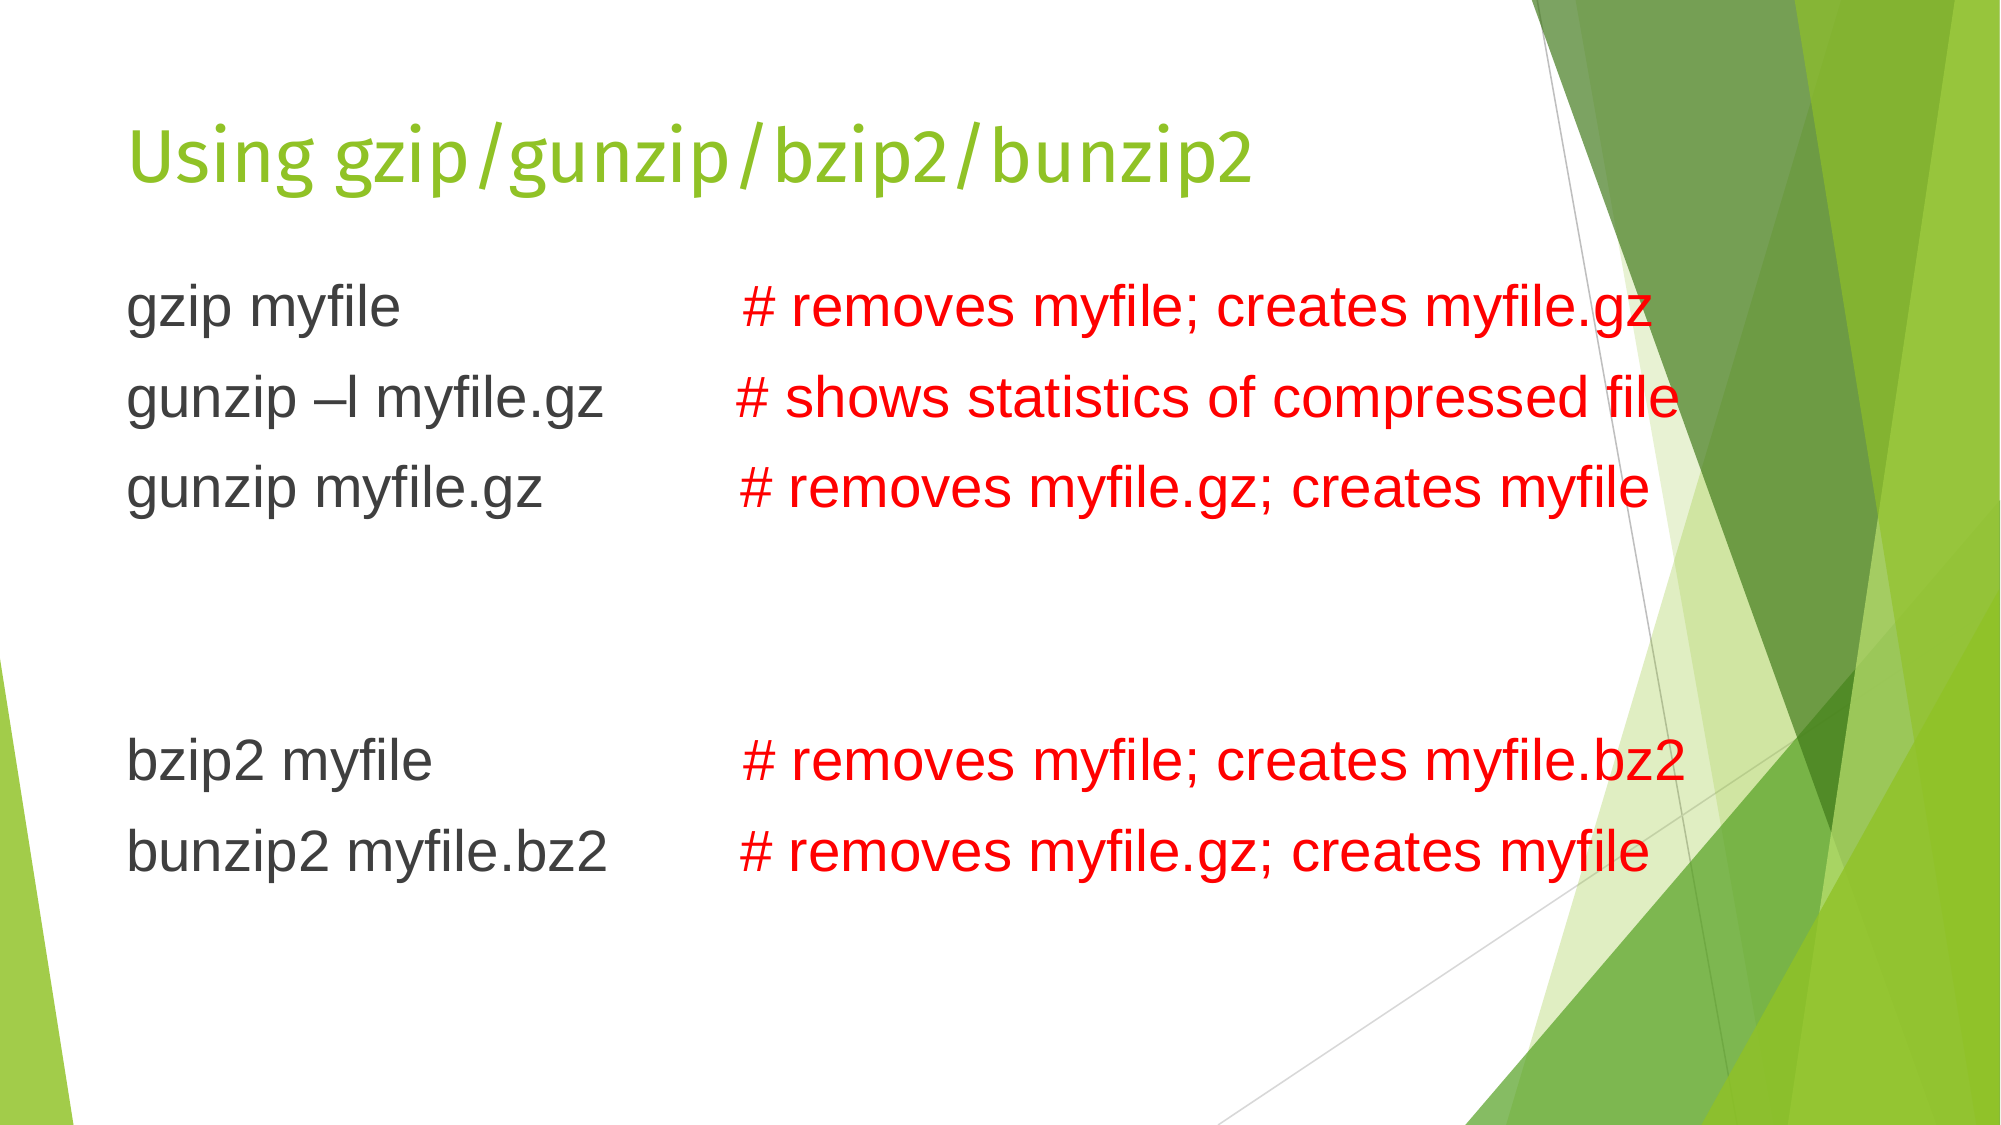

# Using gzip/gunzip/bzip2/bunzip2
gzip myfile                     # removes myfile; creates myfile.gz
gunzip –l myfile.gz        # shows statistics of compressed file
gunzip myfile.gz            # removes myfile.gz; creates myfile

bzip2 myfile                   # removes myfile; creates myfile.bz2
bunzip2 myfile.bz2        # removes myfile.gz; creates myfile